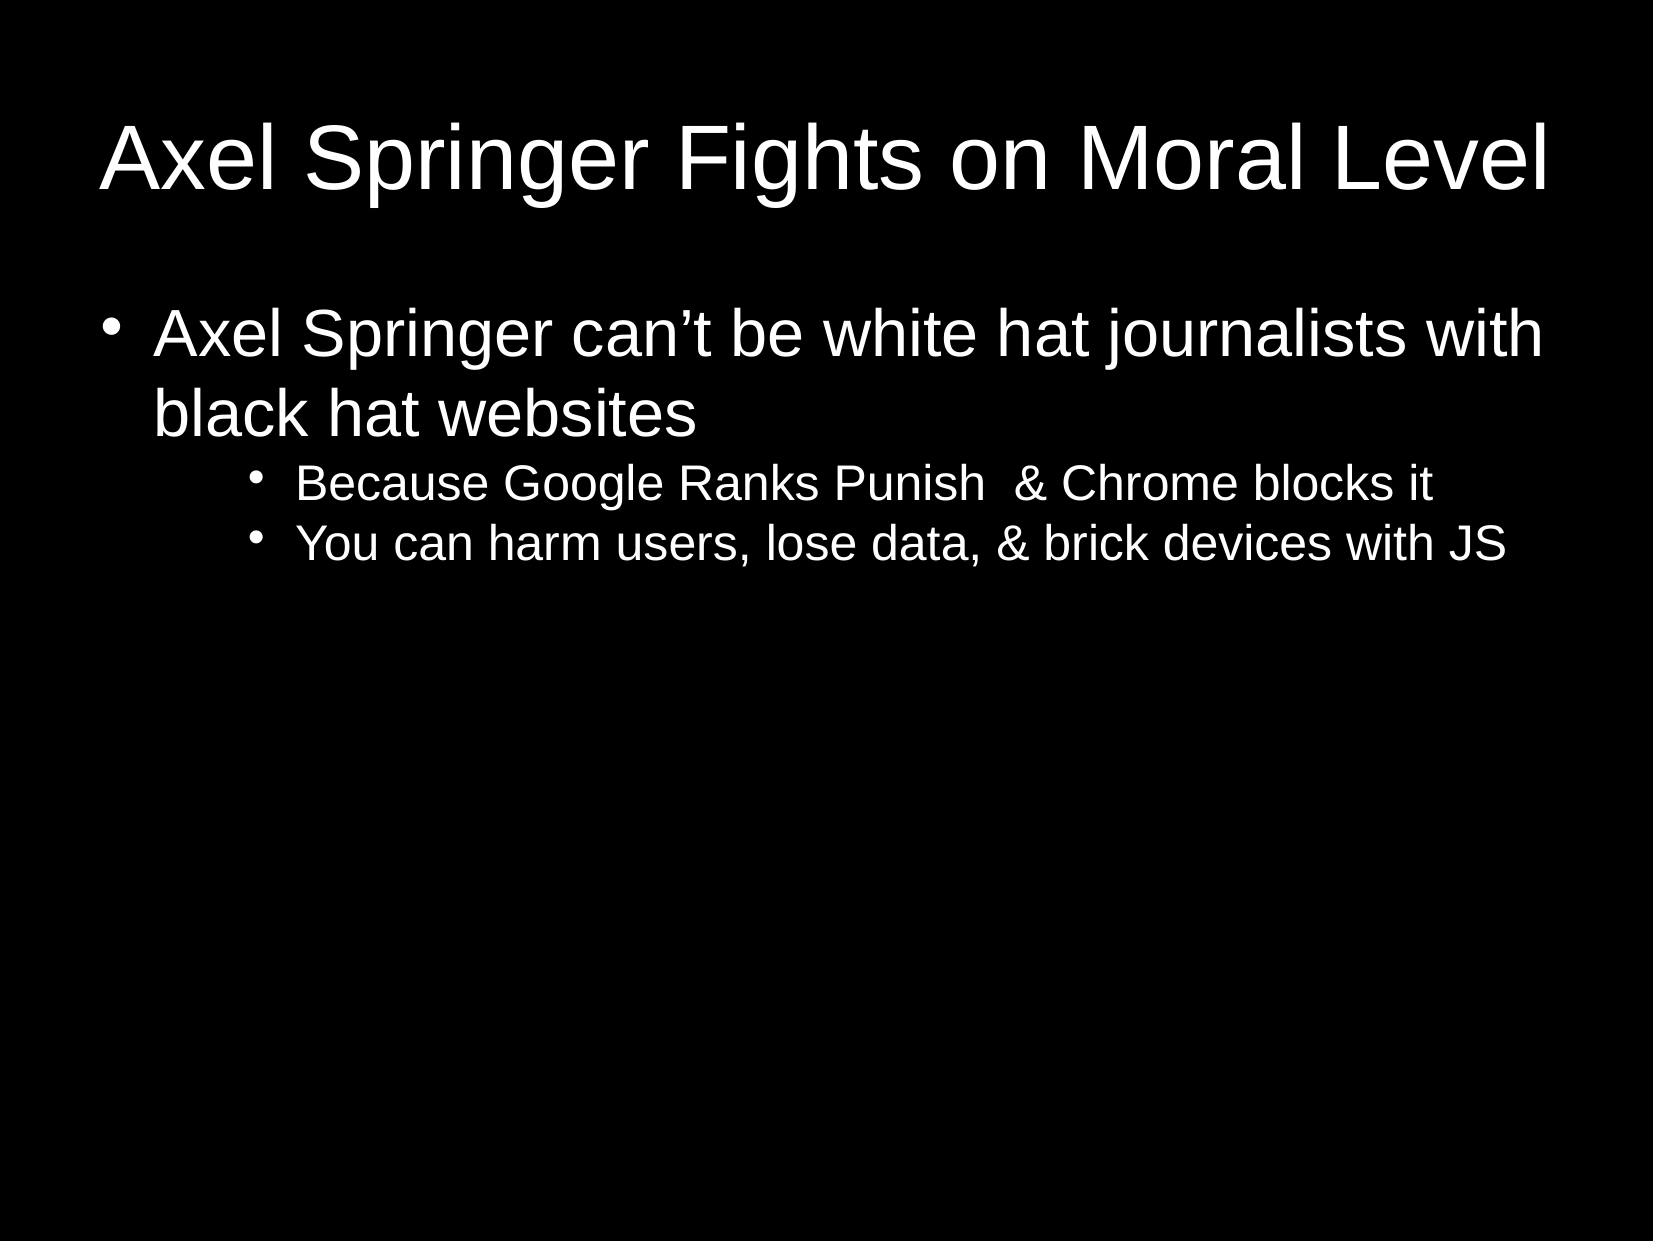

Axel Springer Fights on Moral Level
Axel Springer can’t be white hat journalists with black hat websites
Because Google Ranks Punish  & Chrome blocks it
You can harm users, lose data, & brick devices with JS